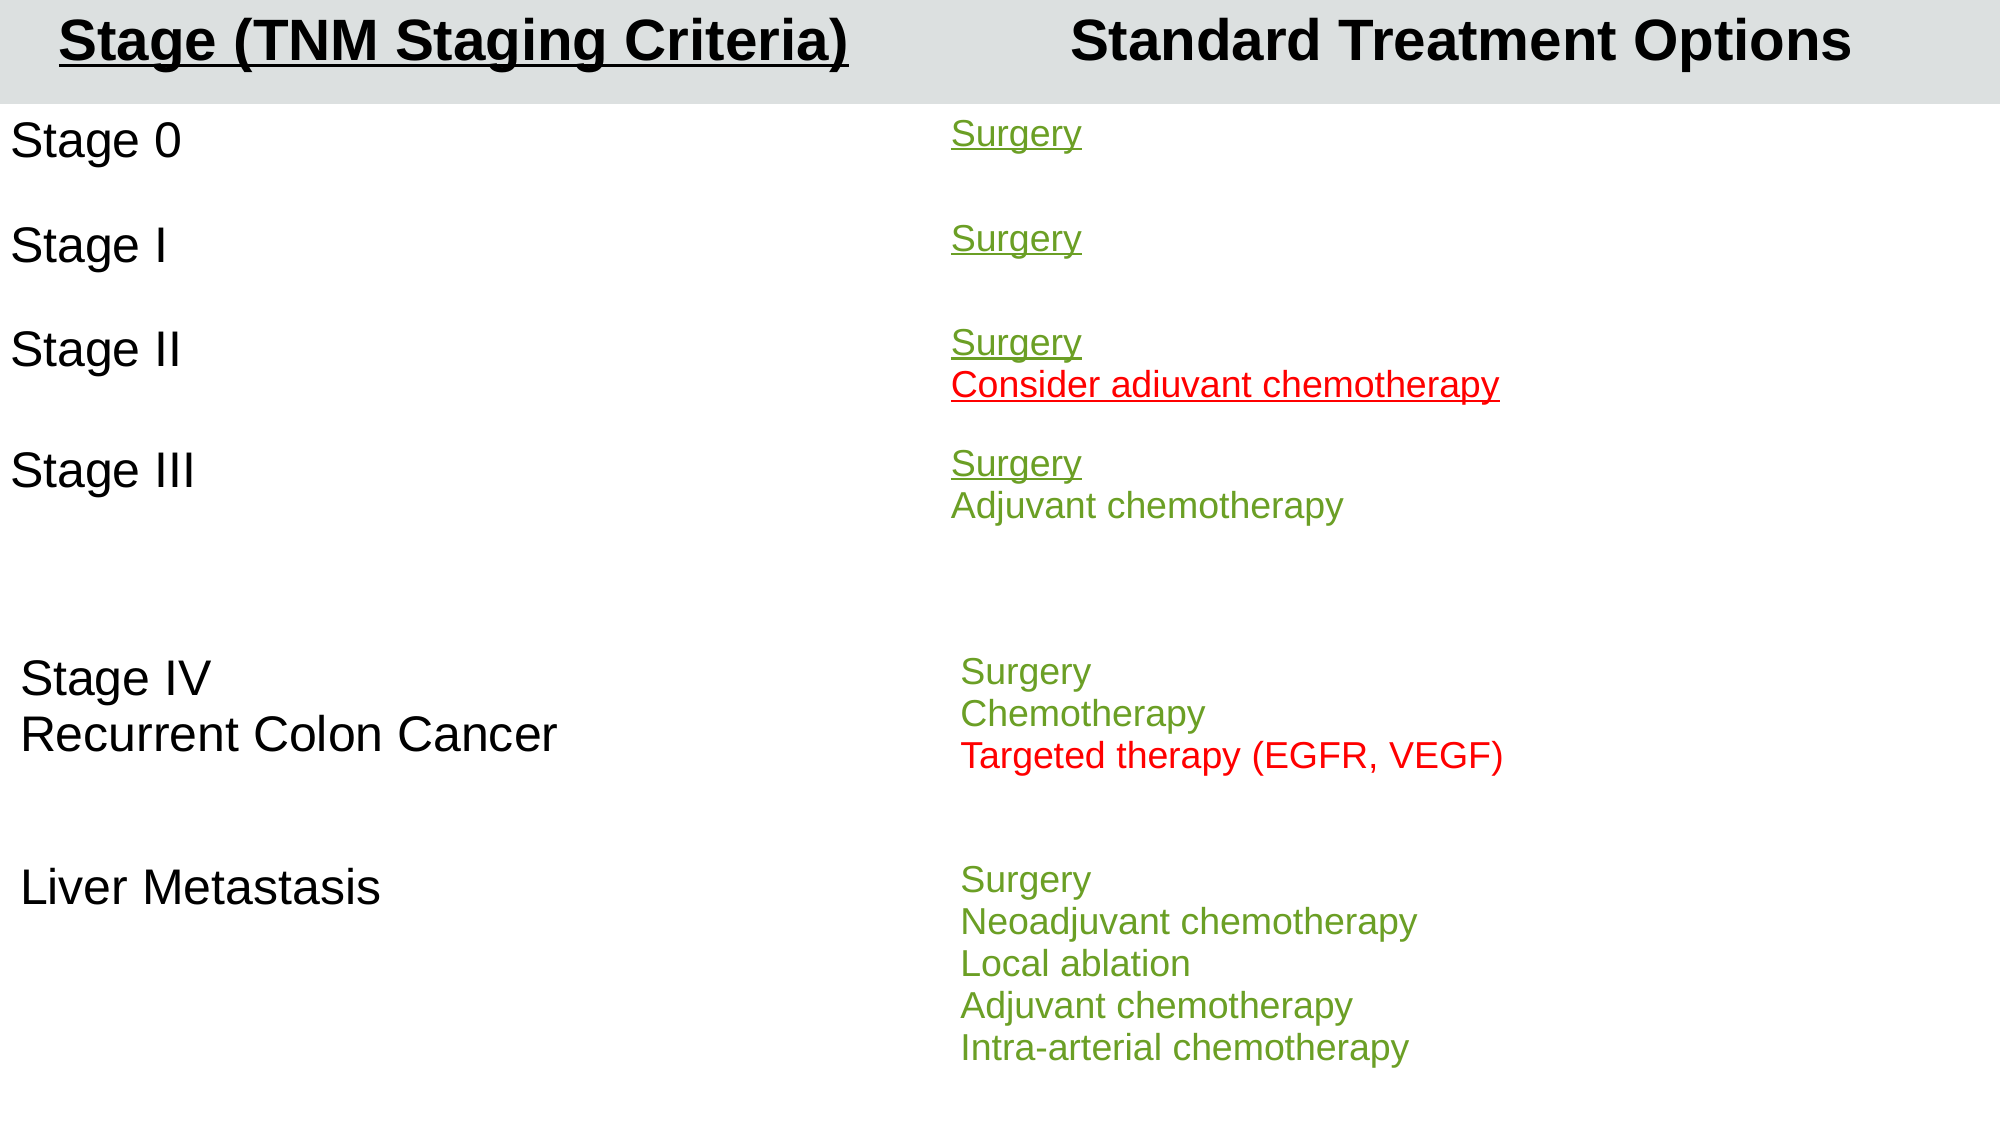

| Stage (TNM Staging Criteria) | Standard Treatment Options |
| --- | --- |
| Stage 0 | Surgery |
| Stage I | Surgery |
| Stage II | Surgery Consider adiuvant chemotherapy |
| Stage III | Surgery Adjuvant chemotherapy |
| Stage IV Recurrent Colon Cancer | Surgery Chemotherapy Targeted therapy (EGFR, VEGF) |
| Liver Metastasis | Surgery Neoadjuvant chemotherapy Local ablation Adjuvant chemotherapy Intra-arterial chemotherapy |
#